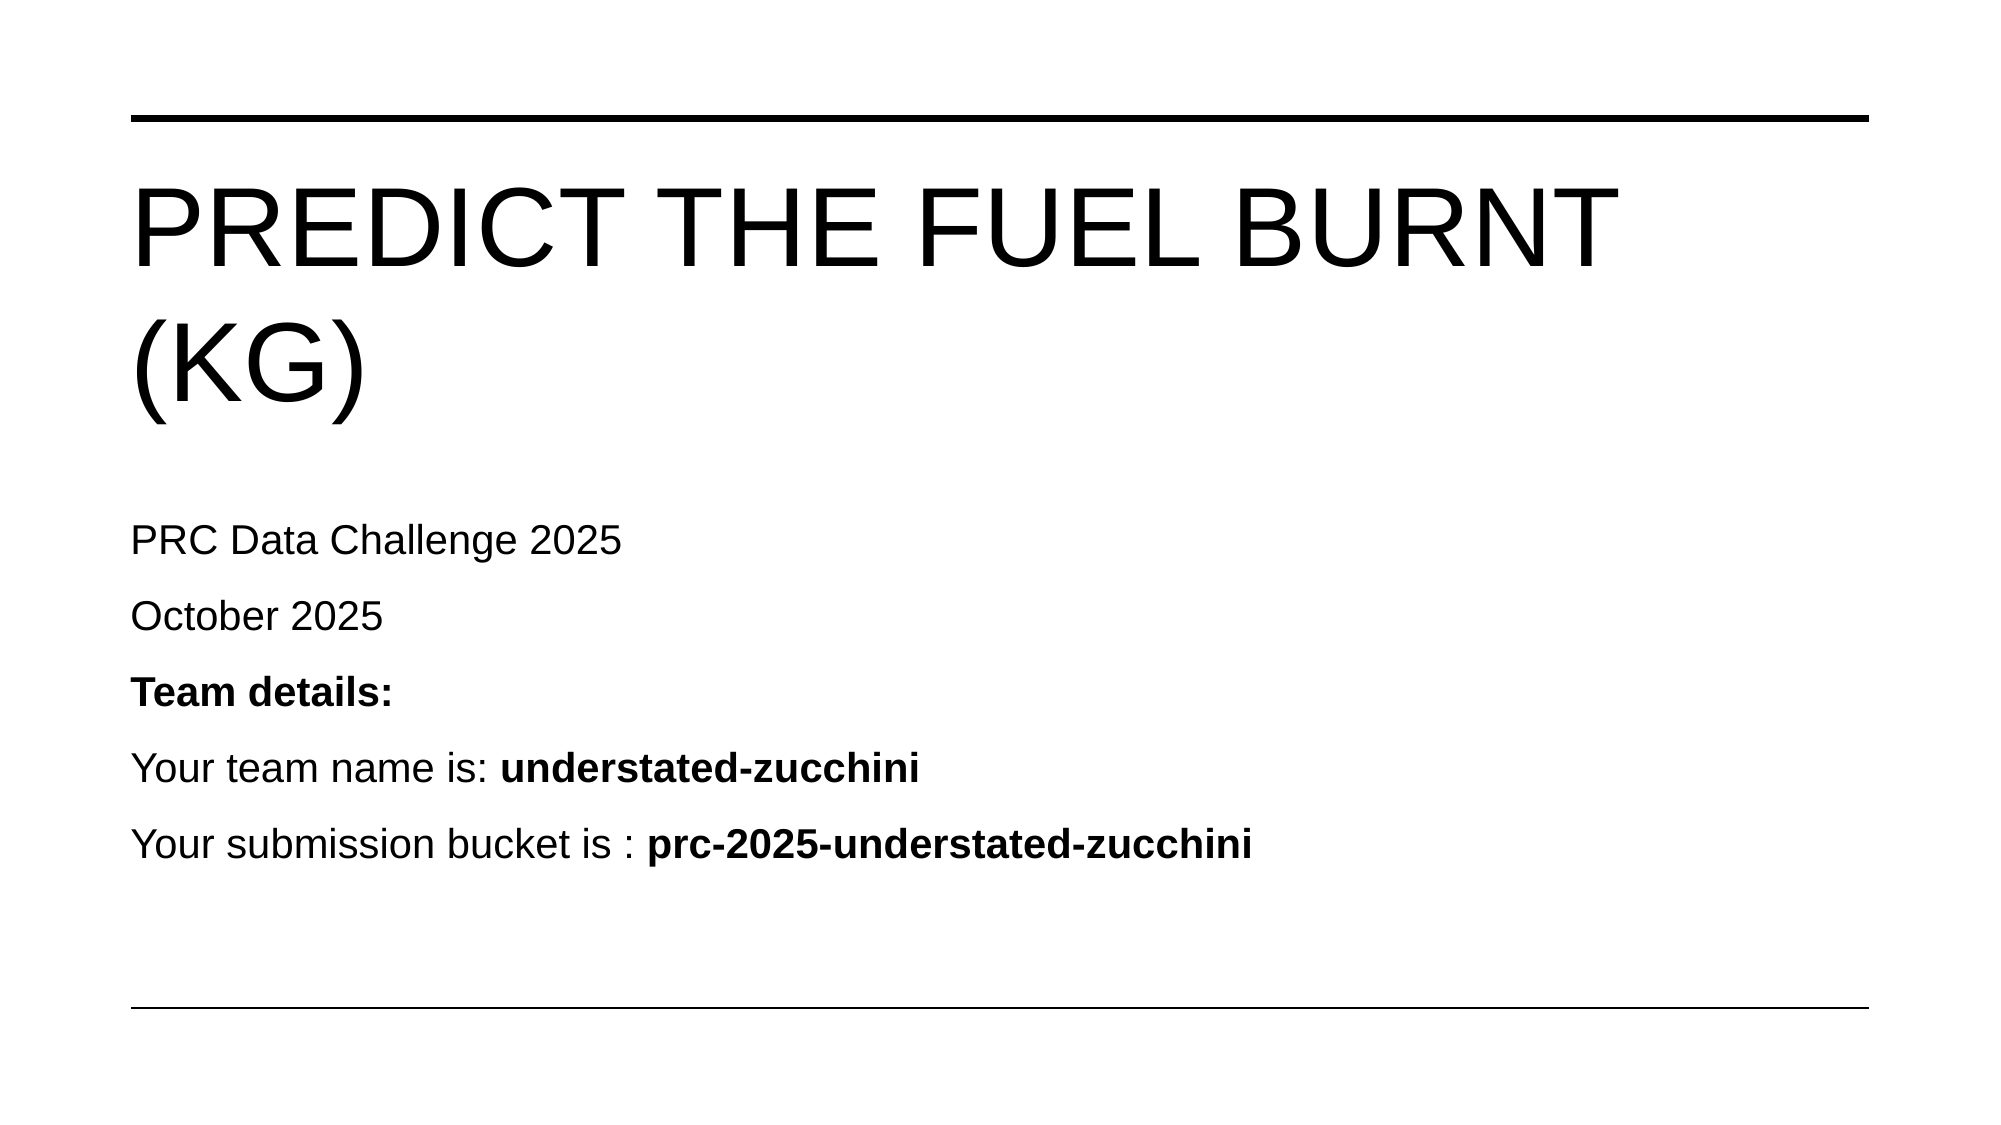

# Predict the fuel burnt (kg)
PRC Data Challenge 2025
October 2025
Team details:
Your team name is: understated-zucchini
Your submission bucket is : prc-2025-understated-zucchini